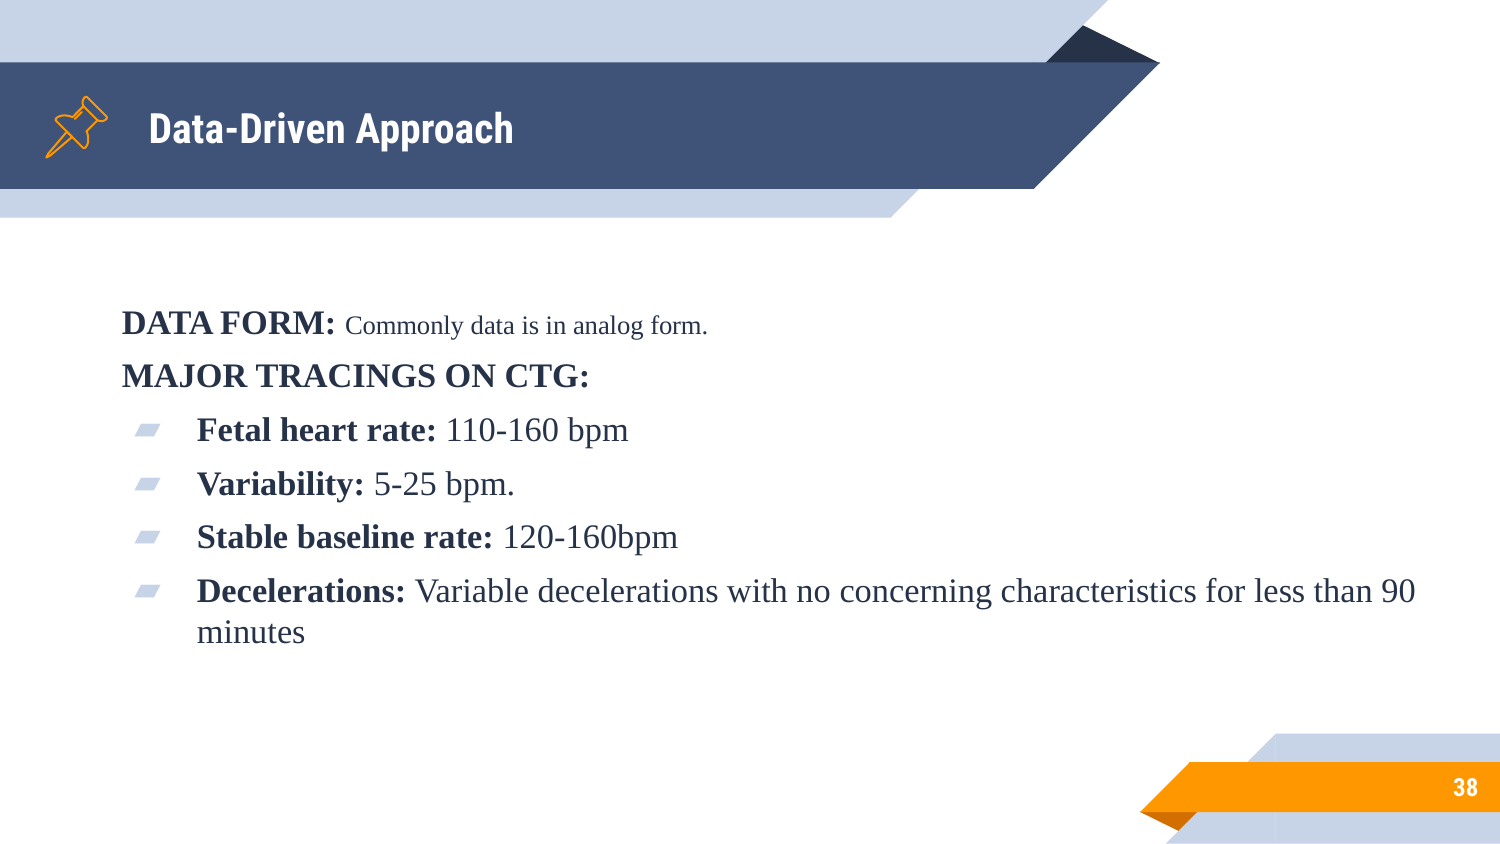

# Data-Driven Approach

DATA FORM: Commonly data is in analog form.
MAJOR TRACINGS ON CTG:
Fetal heart rate: 110-160 bpm
Variability: 5-25 bpm.
Stable baseline rate: 120-160bpm
Decelerations: Variable decelerations with no concerning characteristics for less than 90 minutes

38